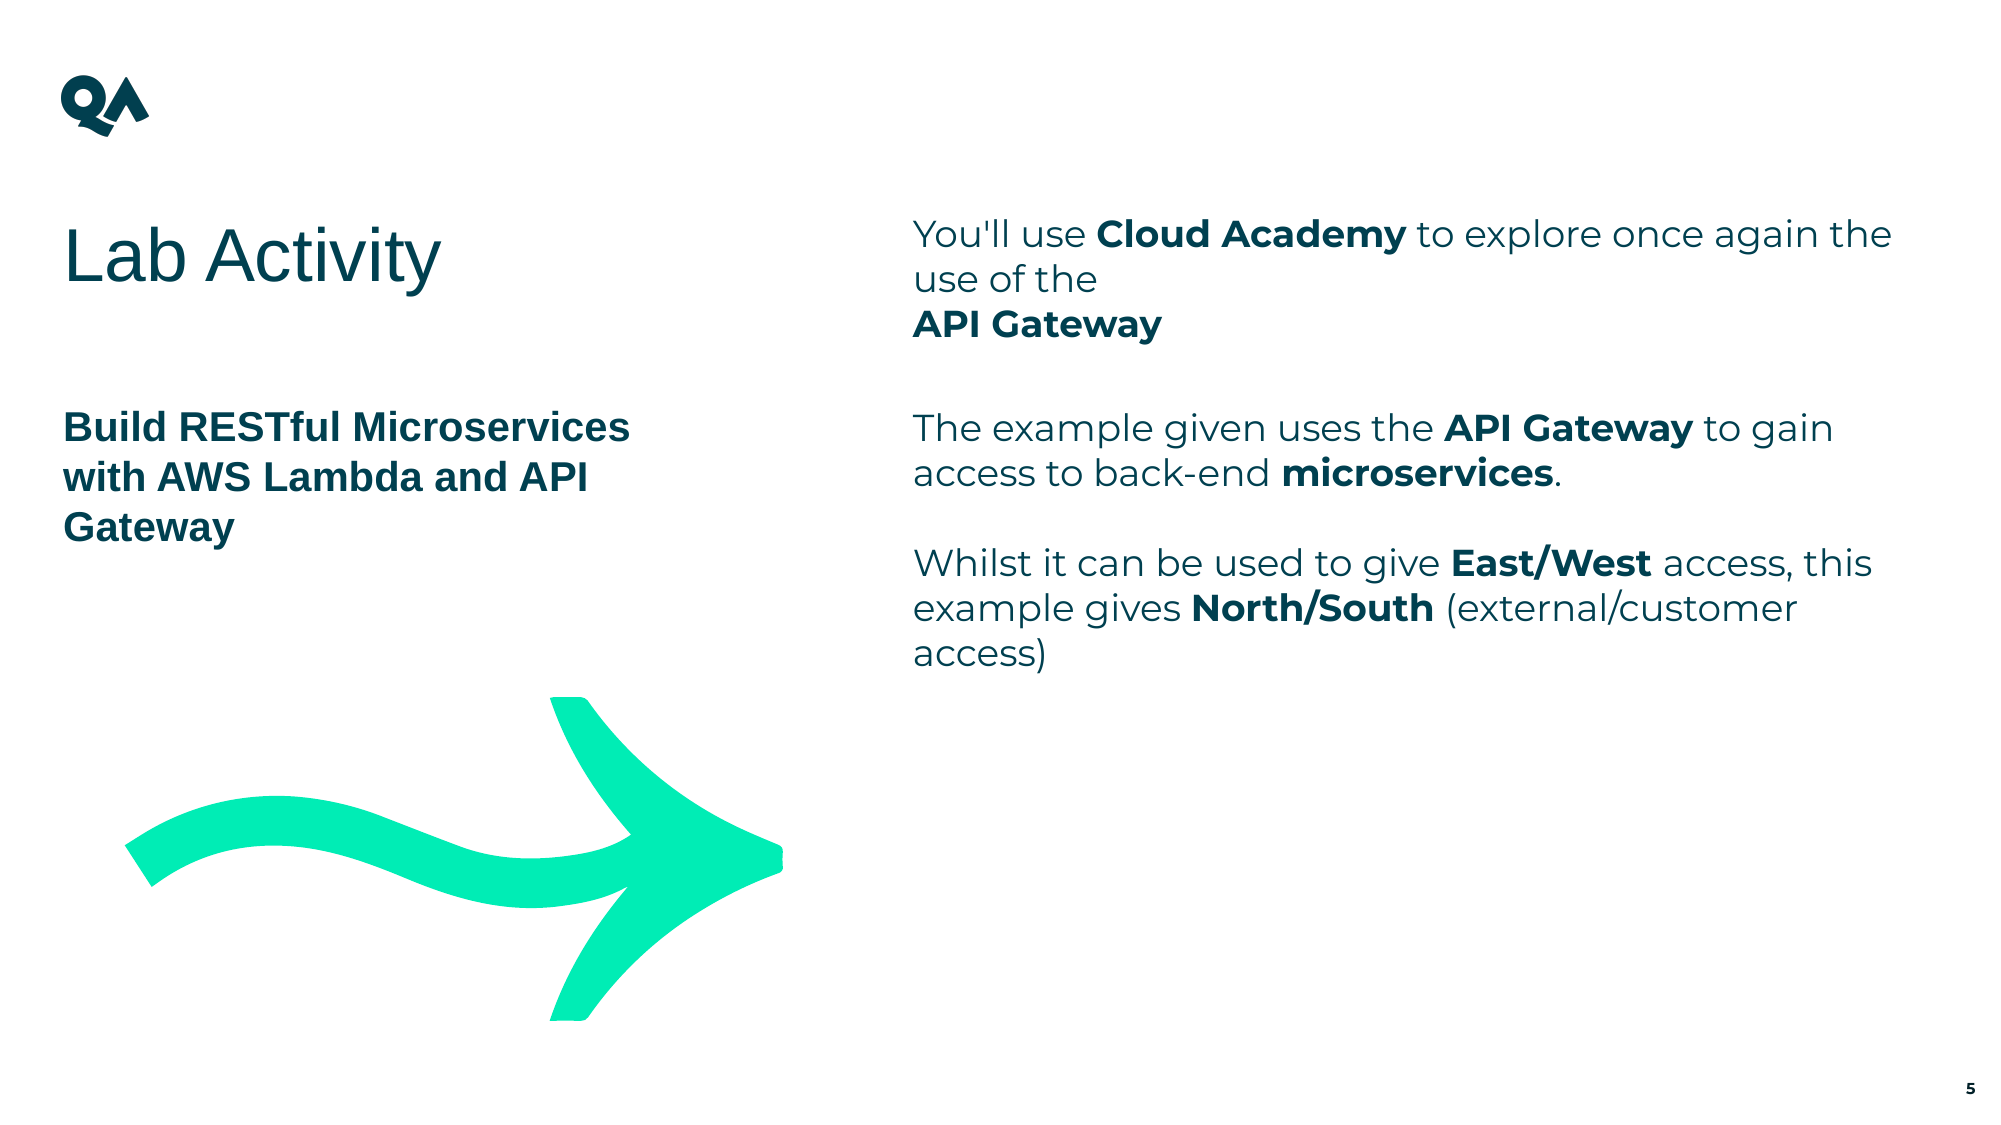

You'll use Cloud Academy to explore once again the use of the
API Gateway
The example given uses the API Gateway to gain access to back-end microservices.
Whilst it can be used to give East/West access, this example gives North/South (external/customer access)

Lab Activity
Build RESTful Microservices with AWS Lambda and API Gateway

5